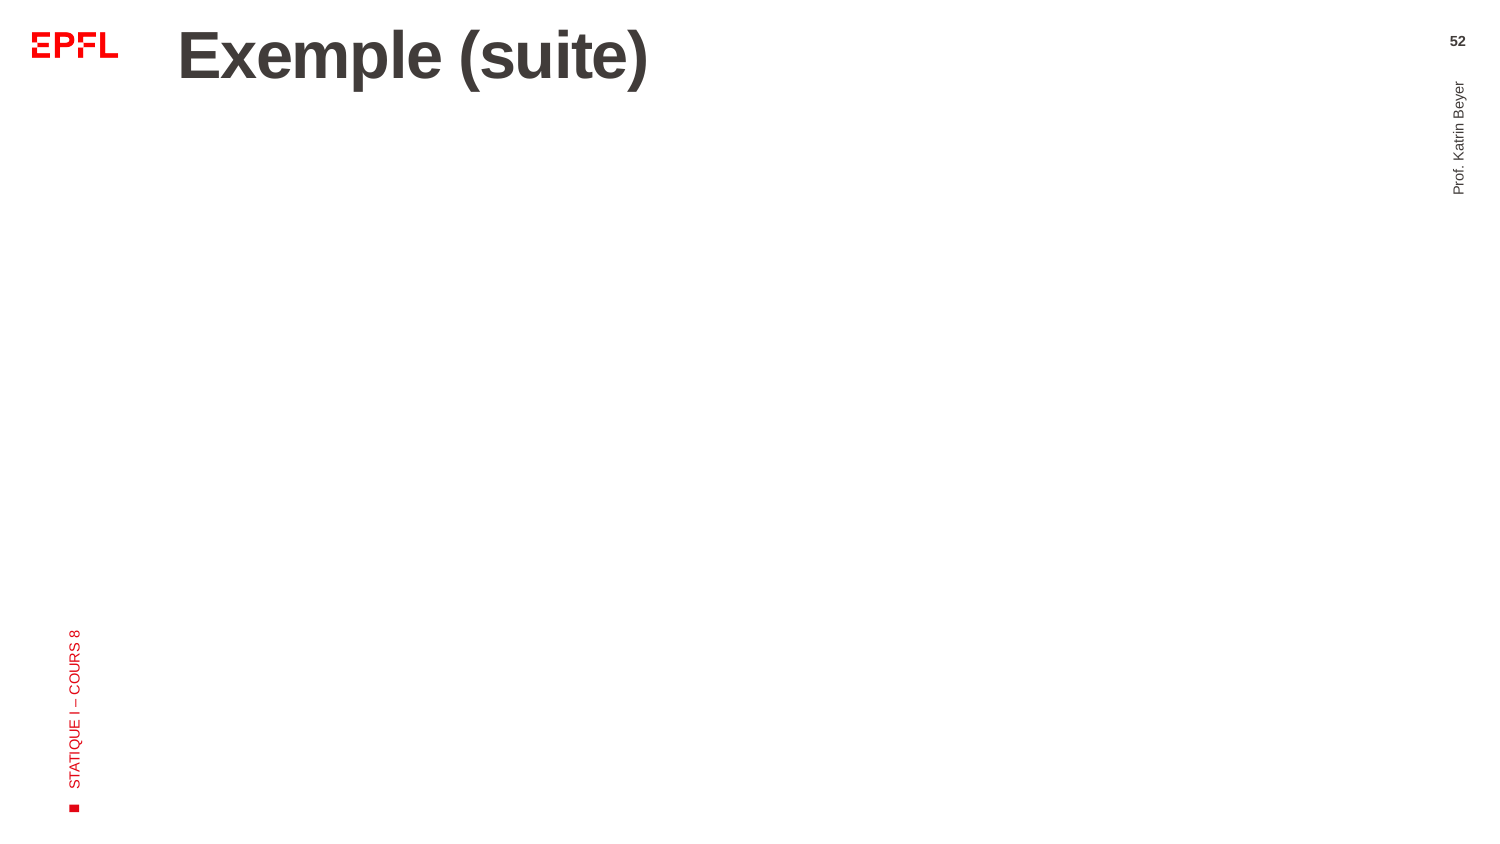

# Exemple (suite)
52

Prof. Katrin Beyer
STATIQUE I – COURS 8